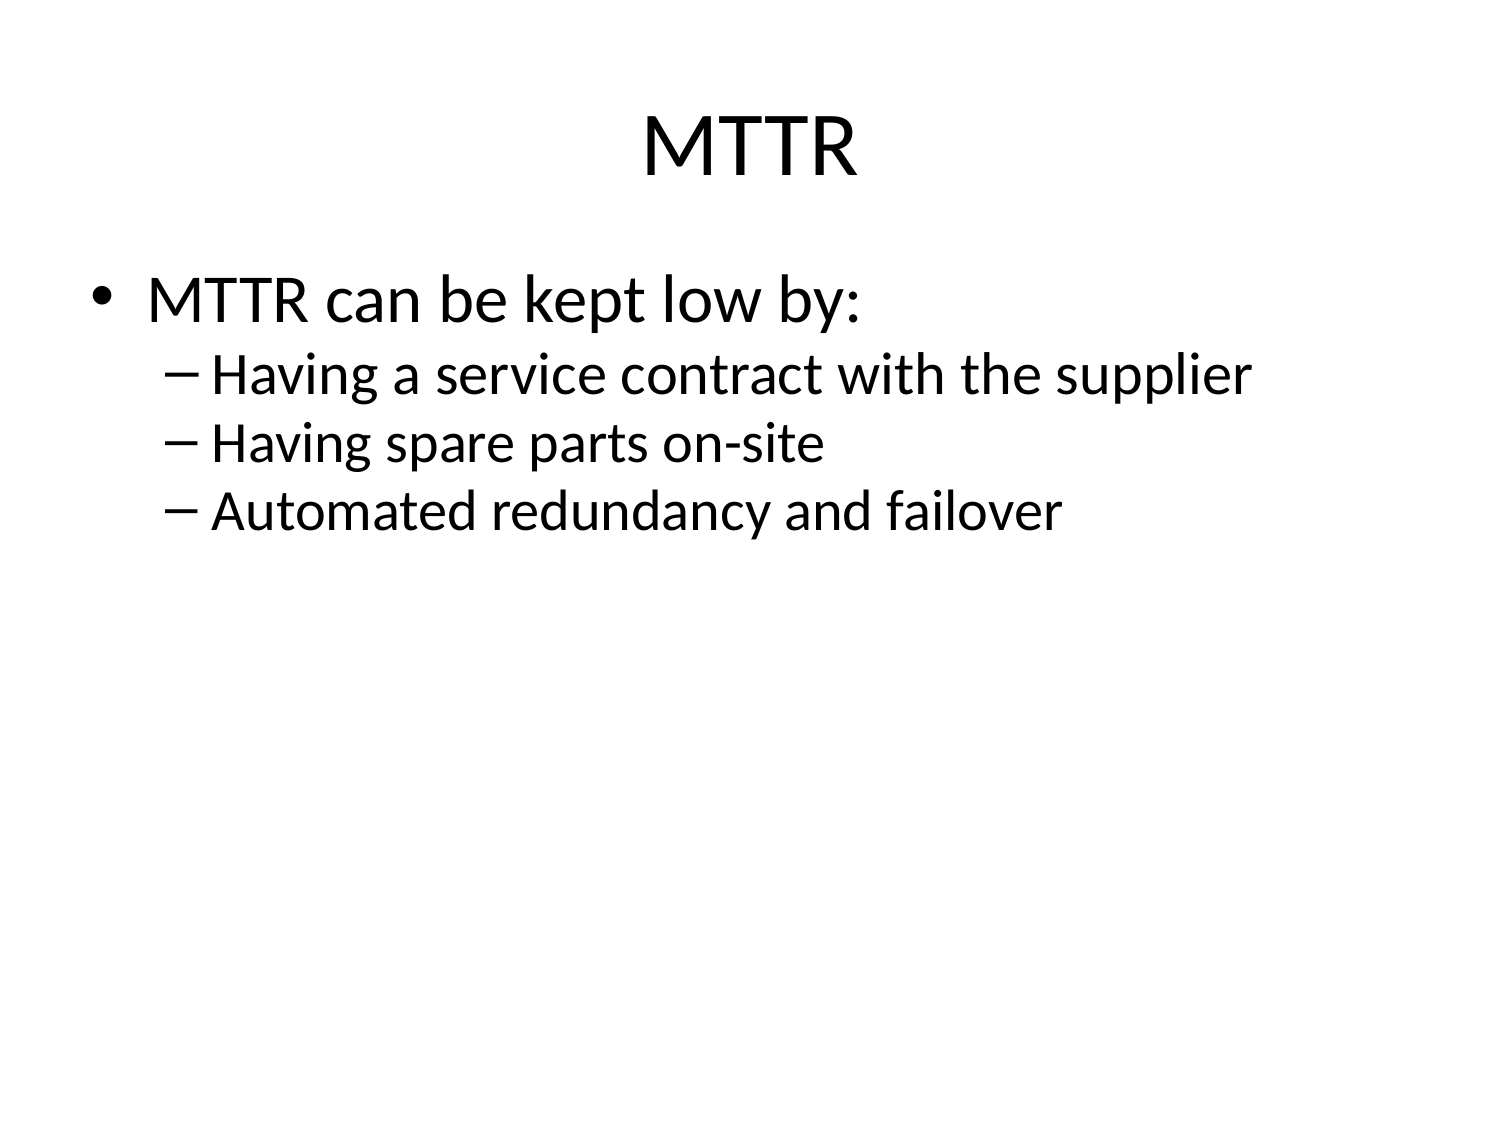

# MTTR
MTTR can be kept low by:
Having a service contract with the supplier
Having spare parts on-site
Automated redundancy and failover